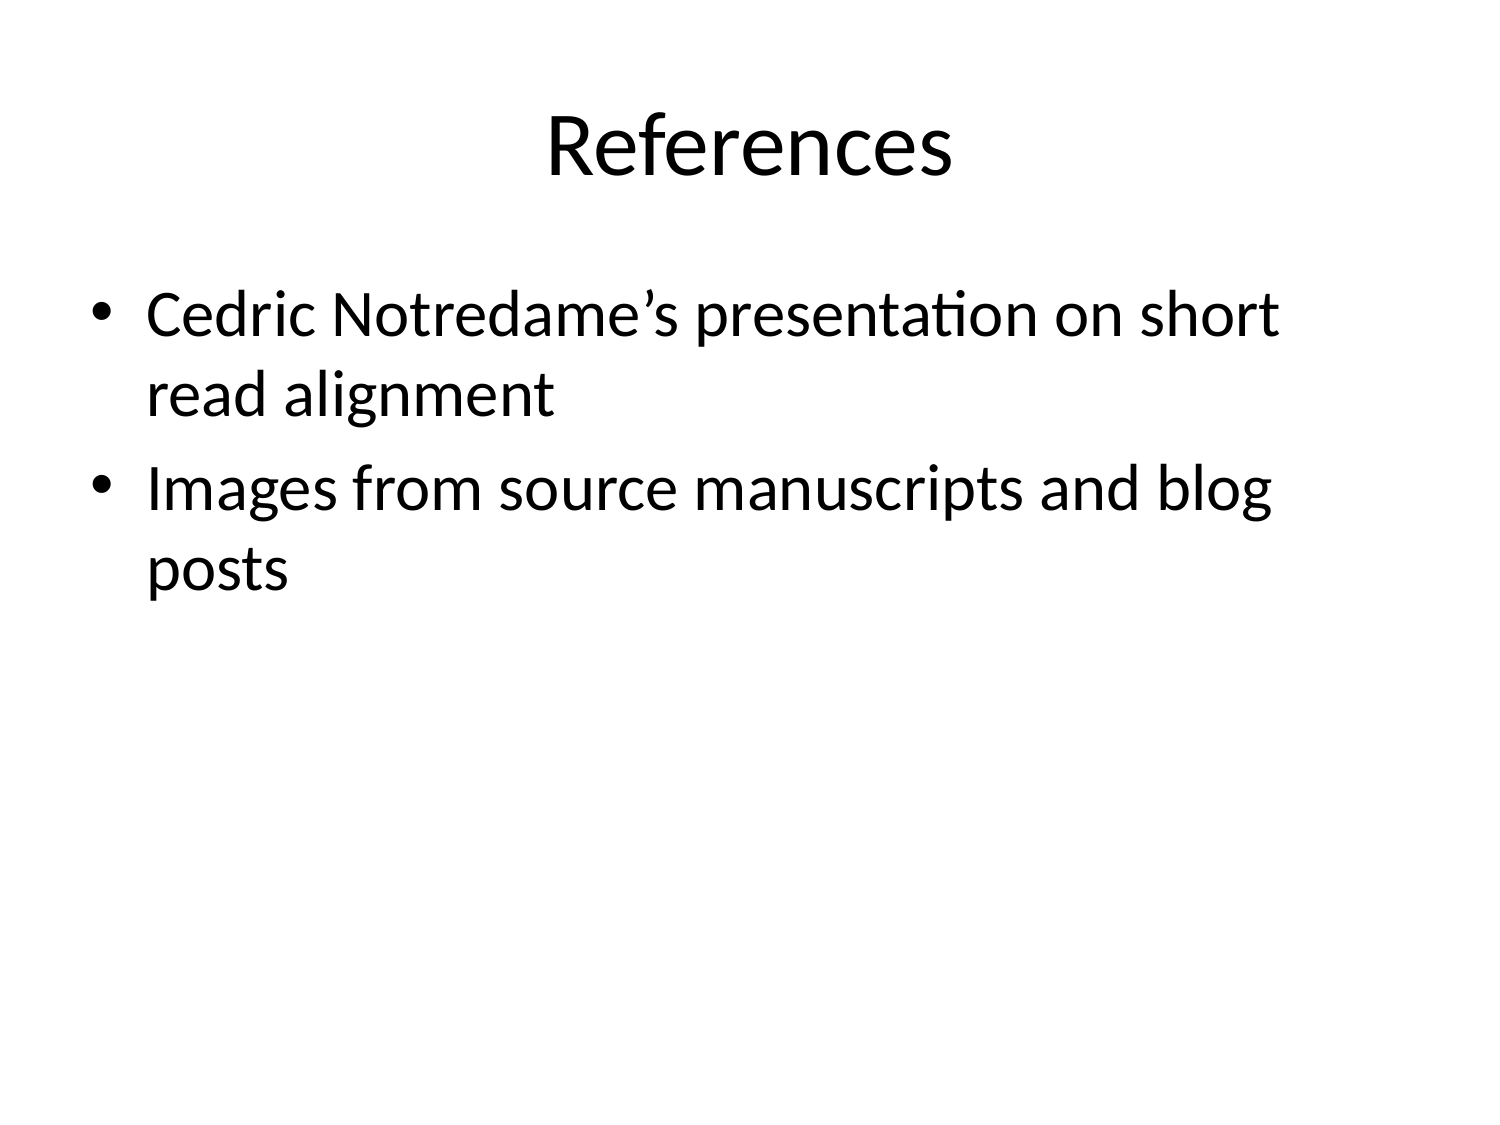

# References
Cedric Notredame’s presentation on short read alignment
Images from source manuscripts and blog posts